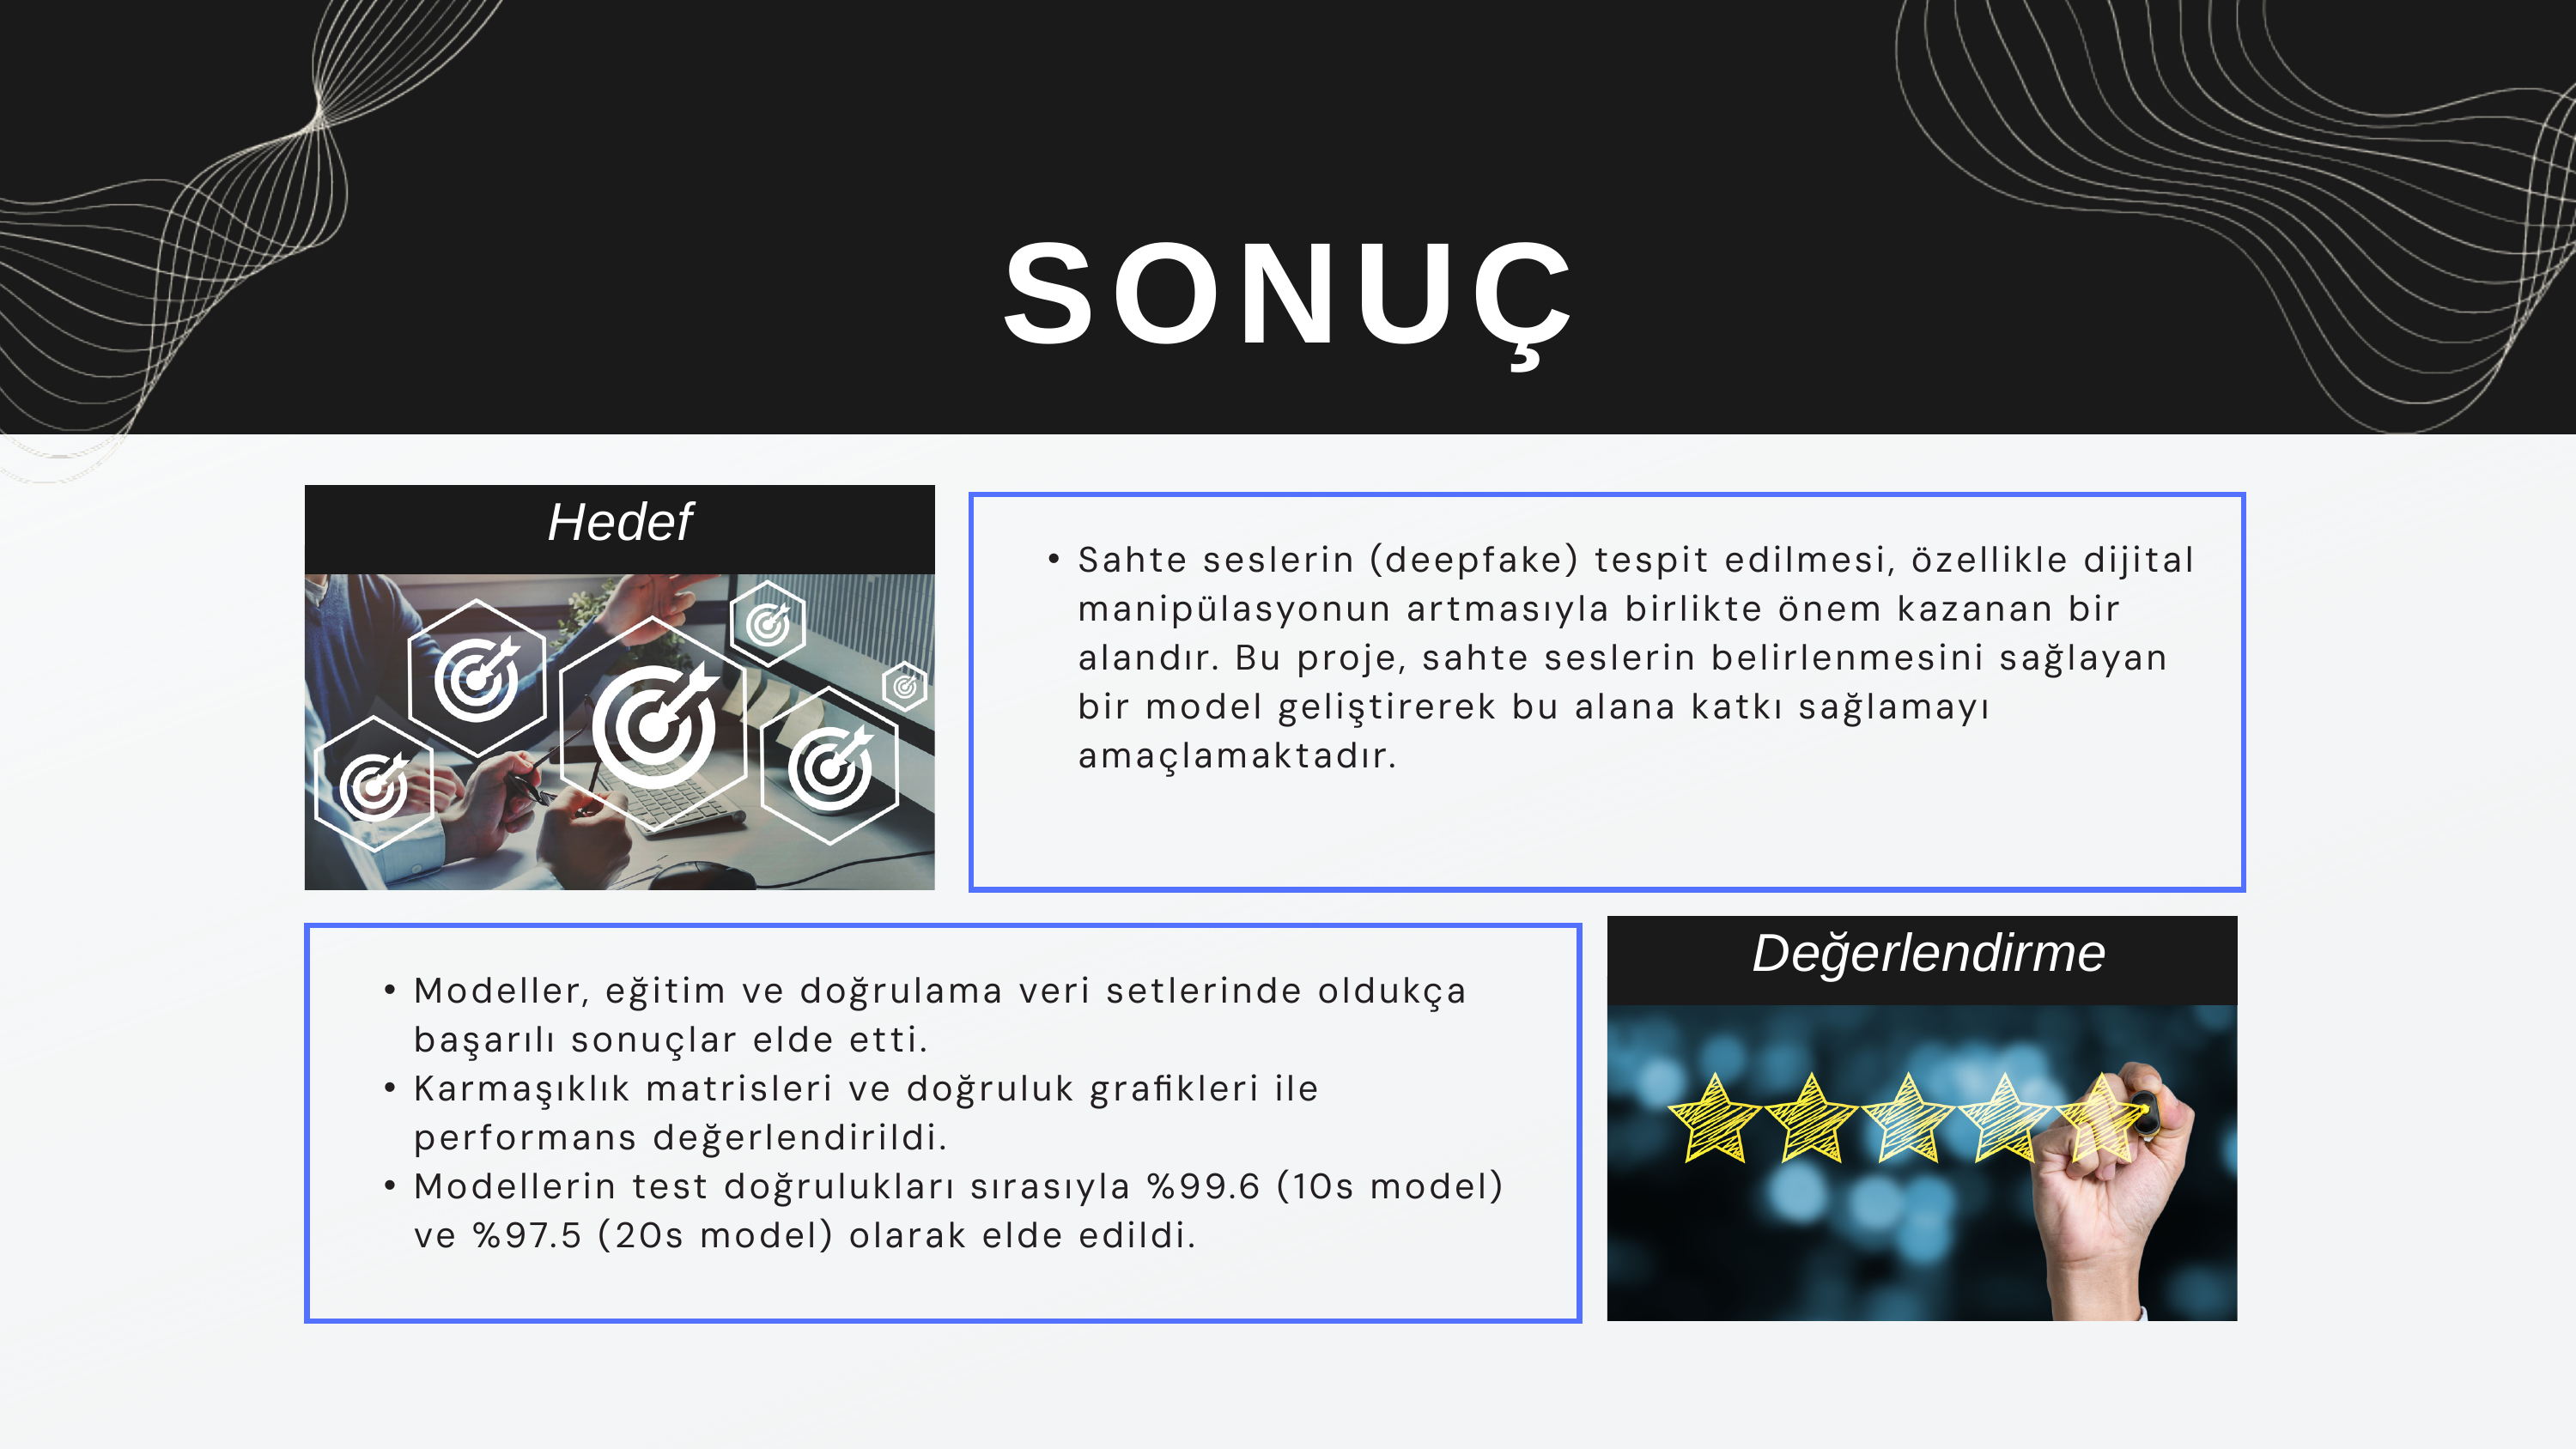

SONUÇ

Hedef

Sahte seslerin (deepfake) tespit edilmesi, özellikle dijital manipülasyonun artmasıyla birlikte önem kazanan bir alandır. Bu proje, sahte seslerin belirlenmesini sağlayan bir model geliştirerek bu alana katkı sağlamayı amaçlamaktadır.

 Değerlendirme

Modeller, eğitim ve doğrulama veri setlerinde oldukça başarılı sonuçlar elde etti.
Karmaşıklık matrisleri ve doğruluk grafikleri ile performans değerlendirildi.
Modellerin test doğrulukları sırasıyla %99.6 (10s model) ve %97.5 (20s model) olarak elde edildi.